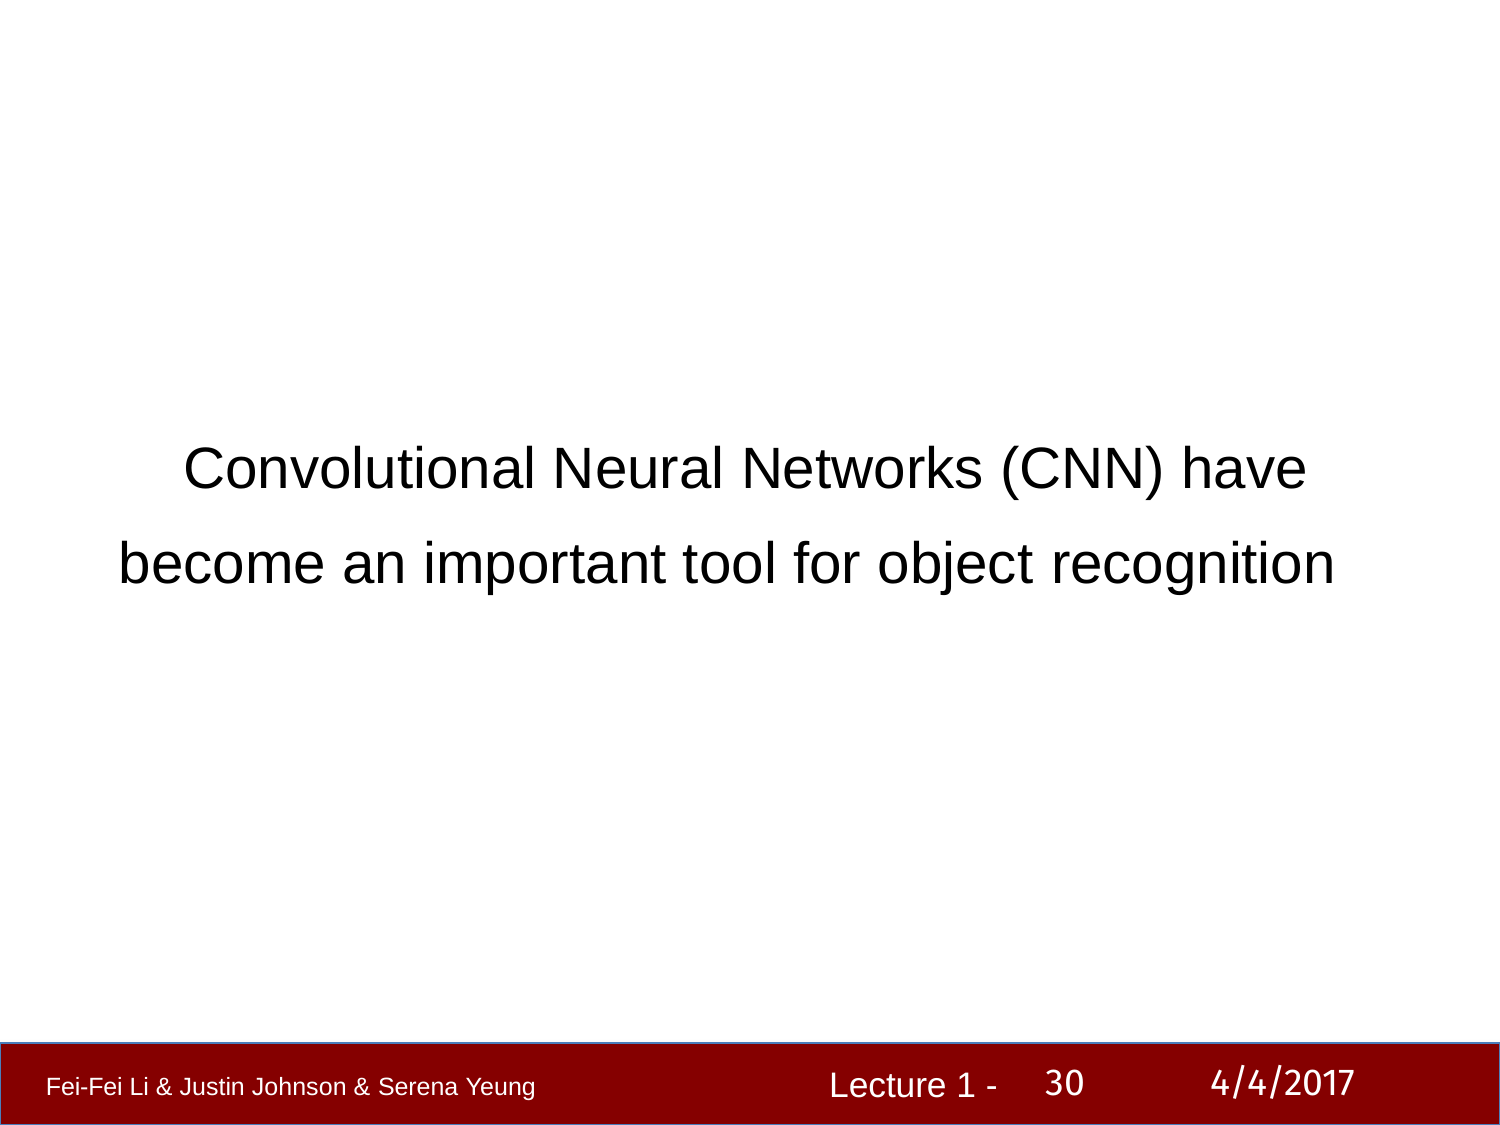

# Convolutional Neural Networks (CNN) have  become an important tool for object recognition
30
4/4/2017
Lecture 1 -
Fei-Fei Li & Justin Johnson & Serena Yeung